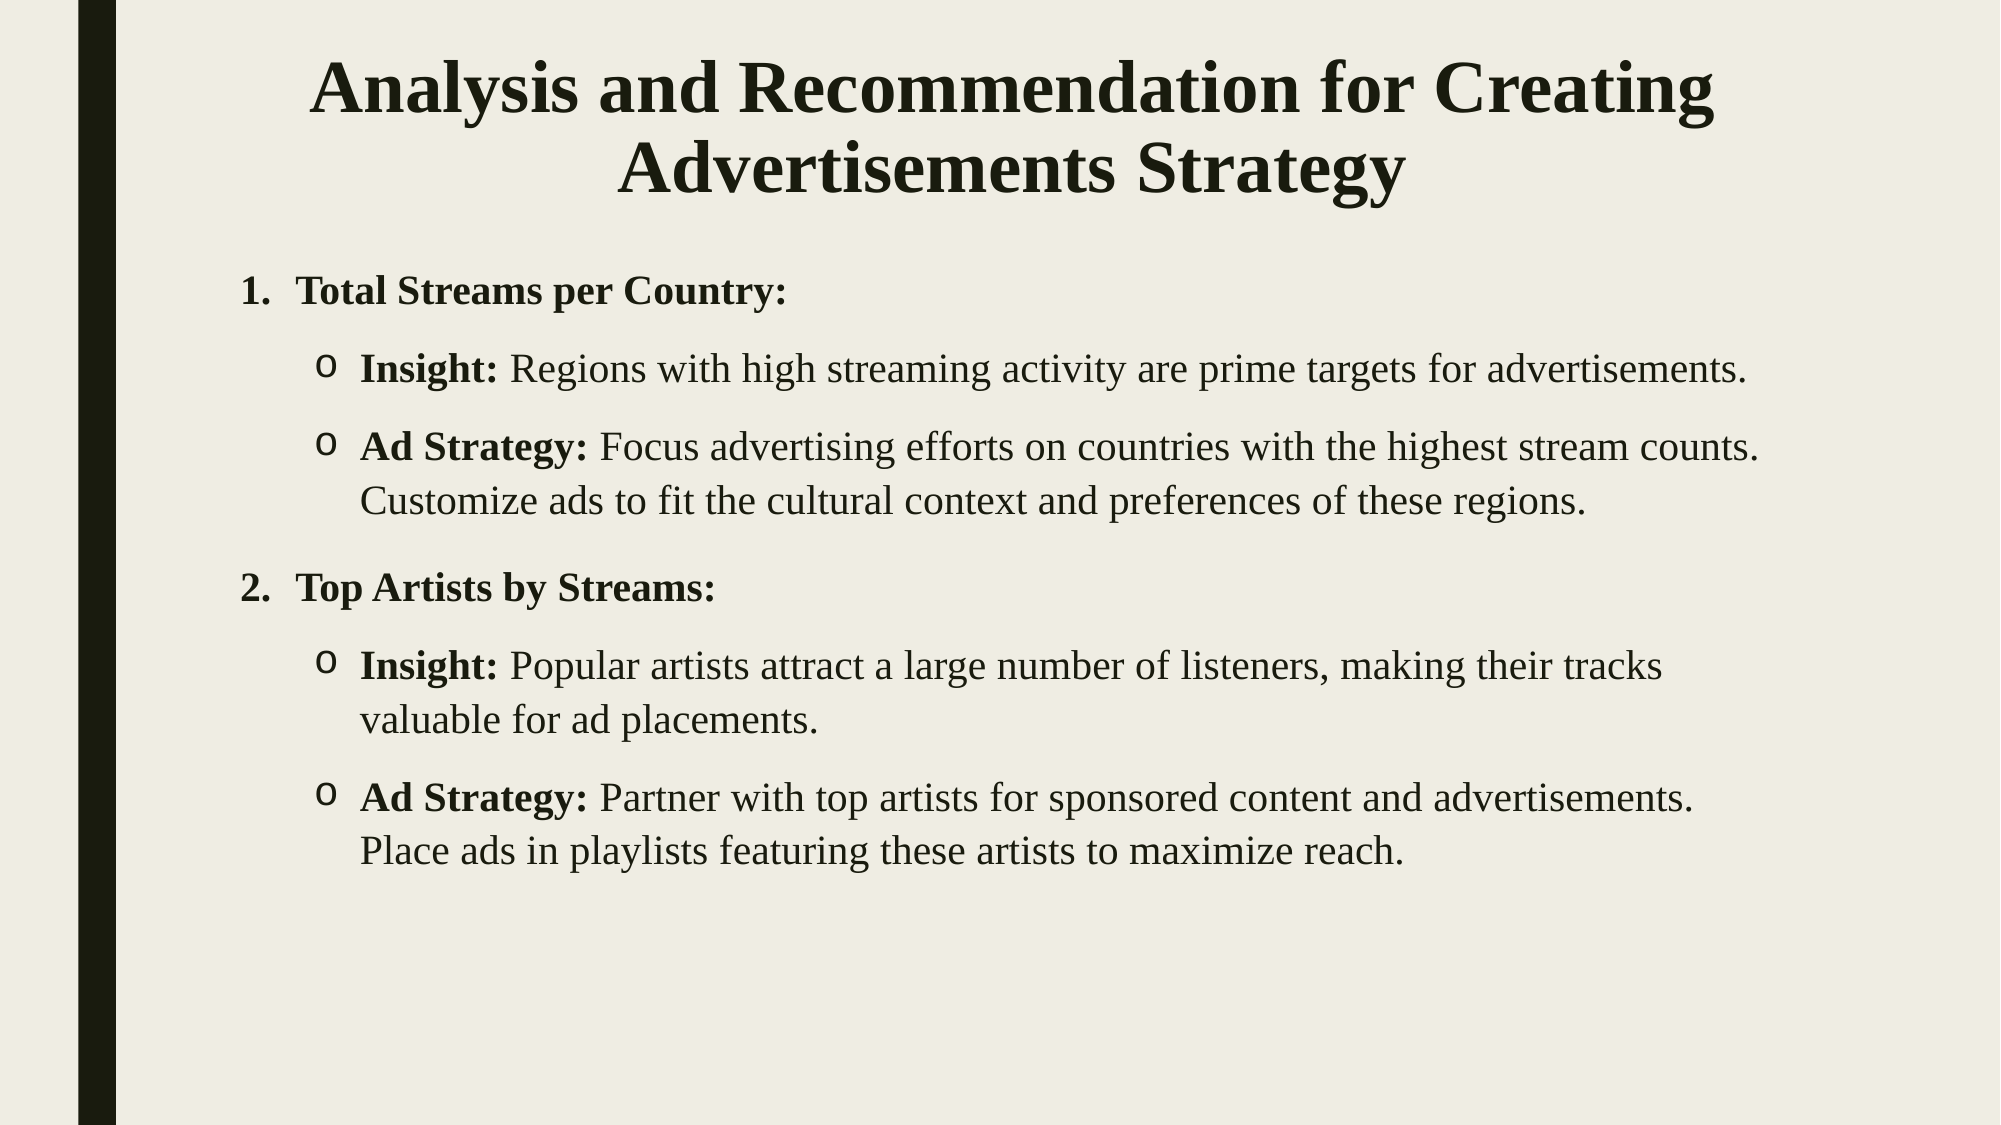

# Analysis and Recommendation for Creating Advertisements Strategy
Total Streams per Country:
Insight: Regions with high streaming activity are prime targets for advertisements.
Ad Strategy: Focus advertising efforts on countries with the highest stream counts. Customize ads to fit the cultural context and preferences of these regions.
Top Artists by Streams:
Insight: Popular artists attract a large number of listeners, making their tracks valuable for ad placements.
Ad Strategy: Partner with top artists for sponsored content and advertisements. Place ads in playlists featuring these artists to maximize reach.